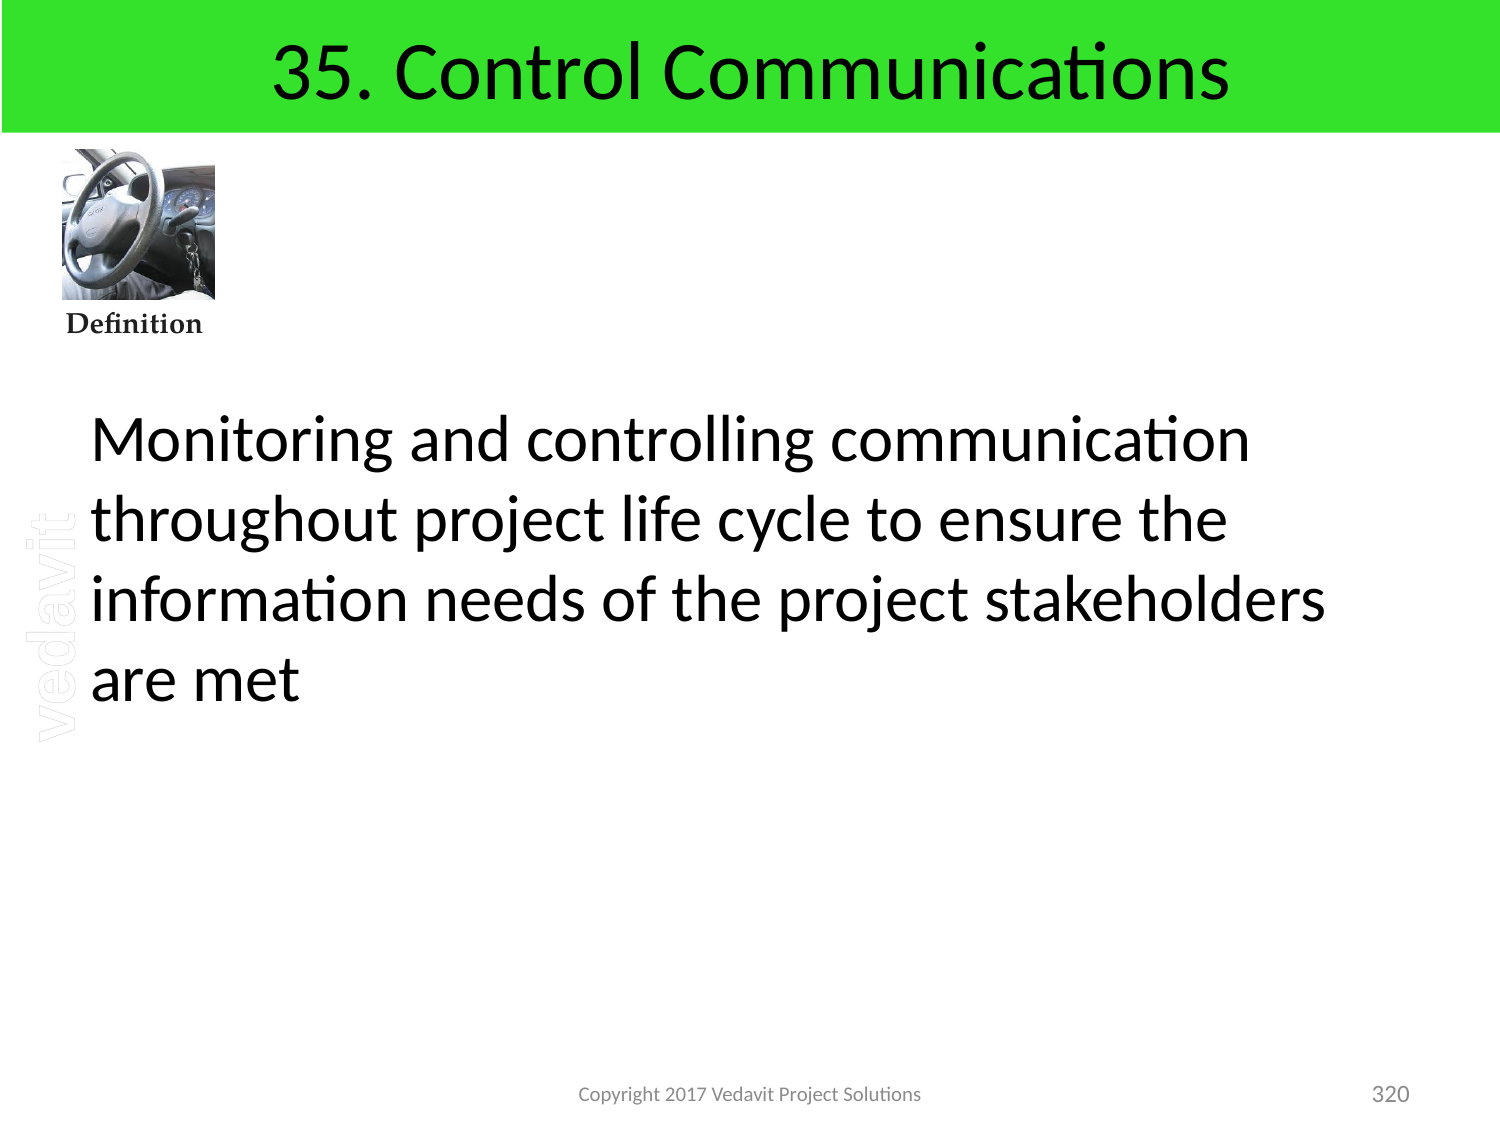

# 35. Control Communications
Monitoring and controlling communication throughout project life cycle to ensure the information needs of the project stakeholders are met
Copyright 2017 Vedavit Project Solutions
320